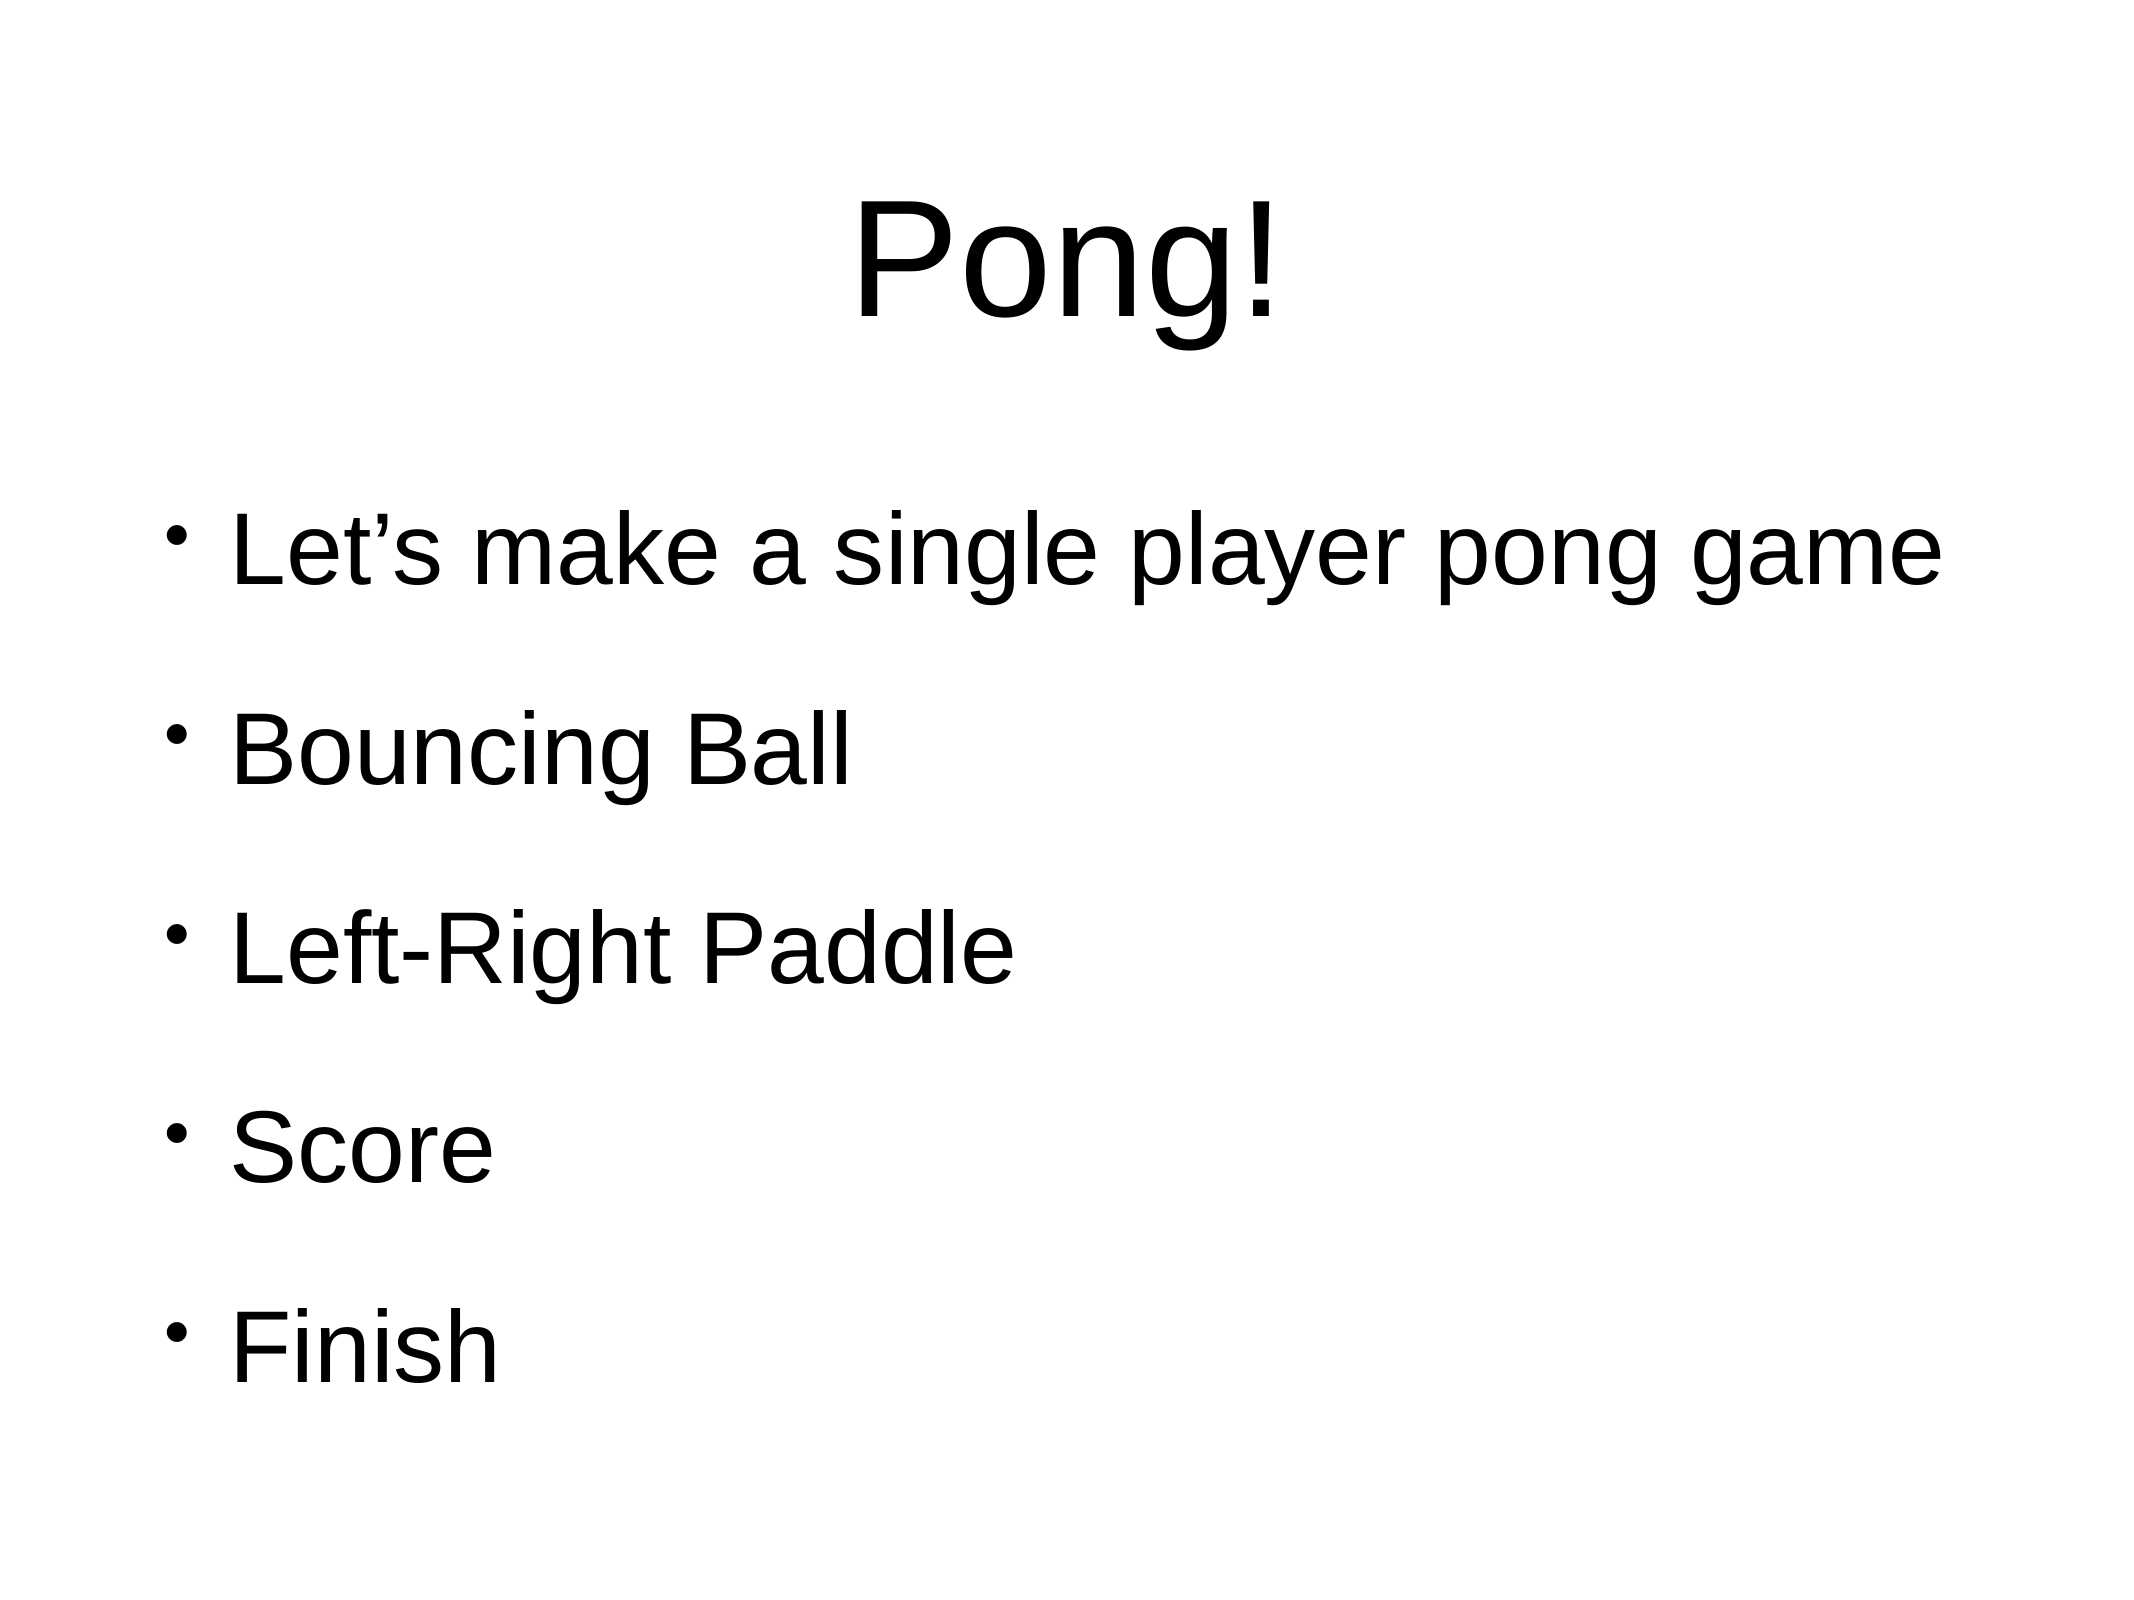

# Pong!
Let’s make a single player pong game
Bouncing Ball
Left-Right Paddle
Score
Finish